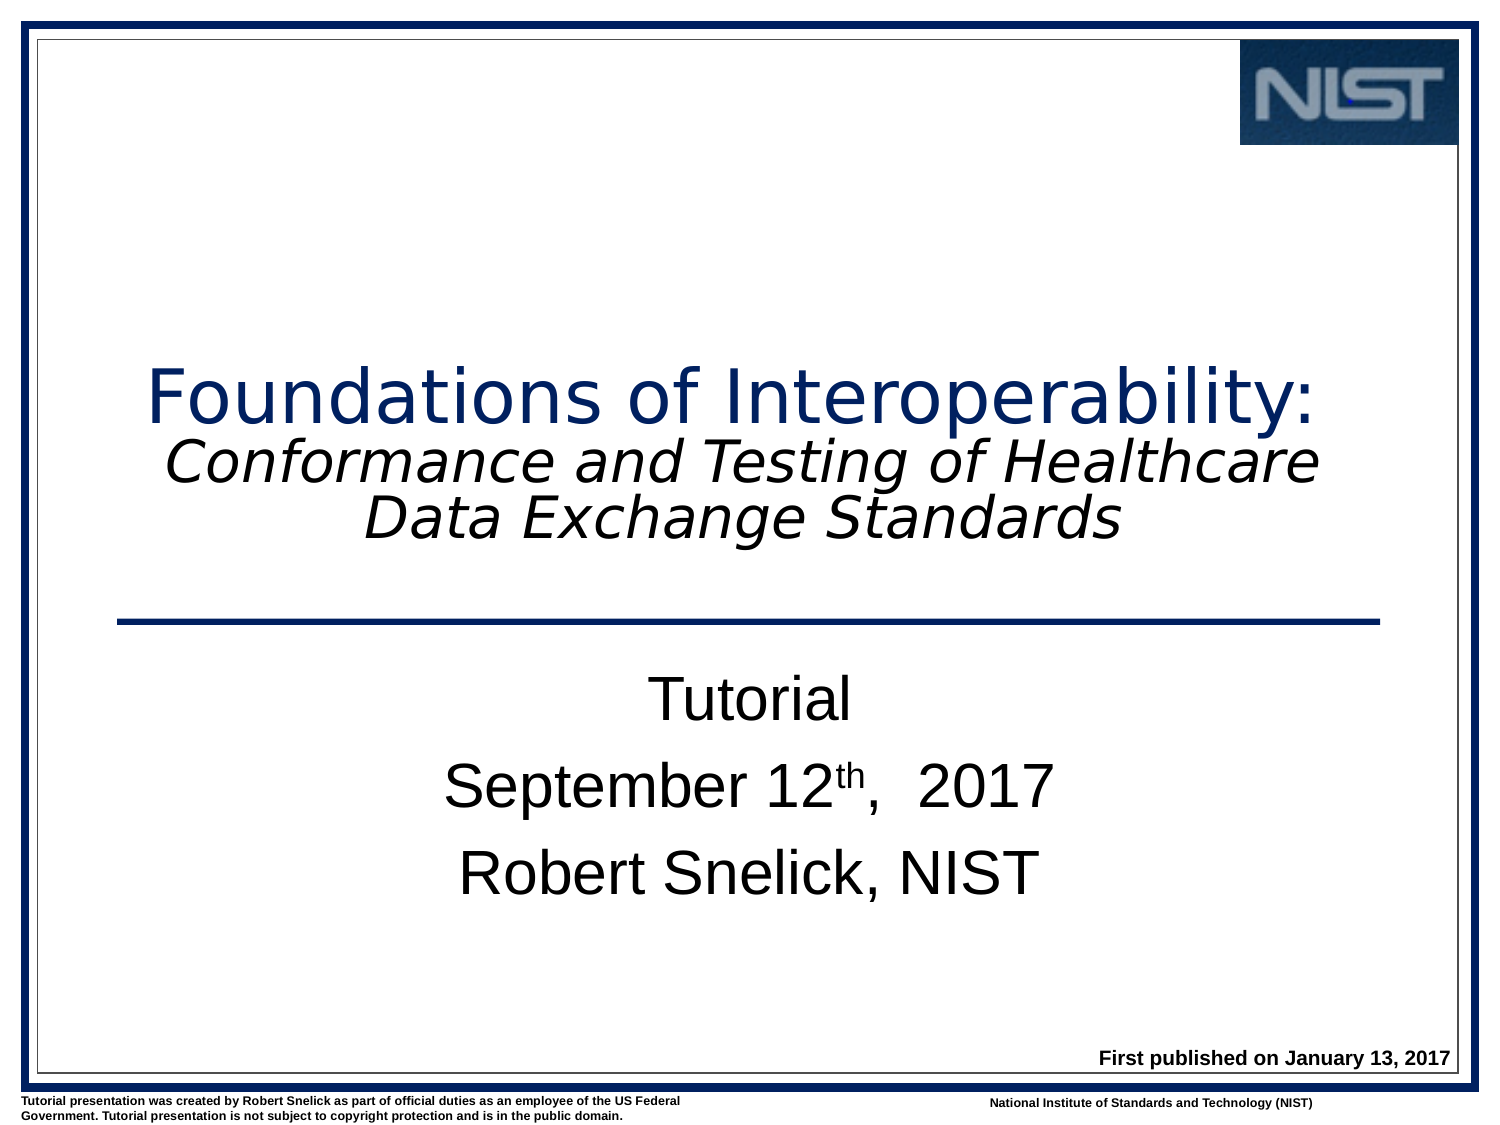

# Foundations of Interoperability: Conformance and Testing of Healthcare Data Exchange Standards
Tutorial
September 12th,  2017
Robert Snelick, NIST
First published on January 13, 2017